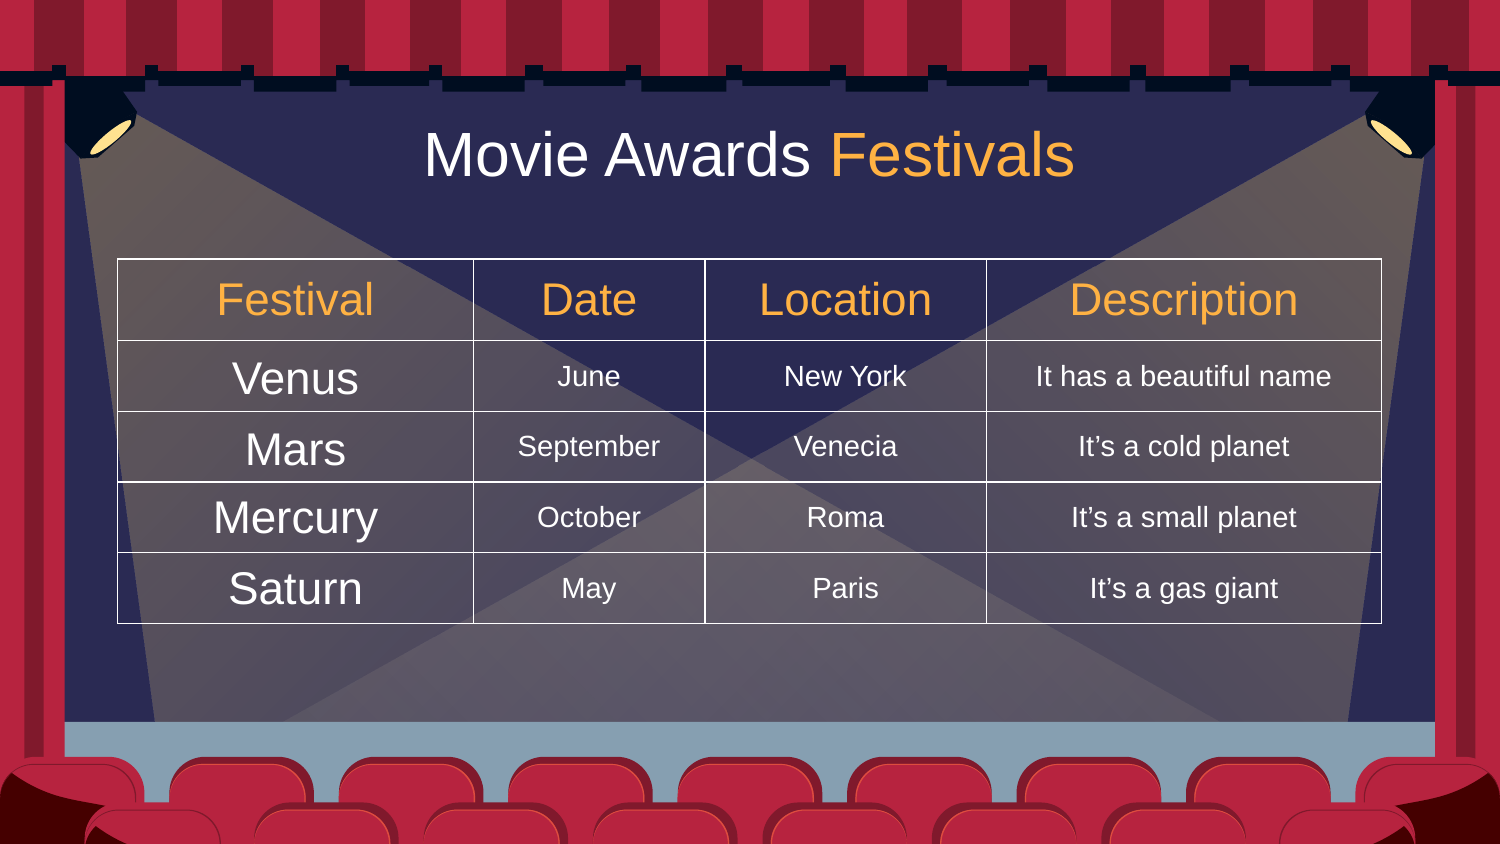

# Movie Awards Festivals
| Festival | Date | Location | Description |
| --- | --- | --- | --- |
| Venus | June | New York | It has a beautiful name |
| Mars | September | Venecia | It’s a cold planet |
| Mercury | October | Roma | It’s a small planet |
| Saturn | May | Paris | It’s a gas giant |